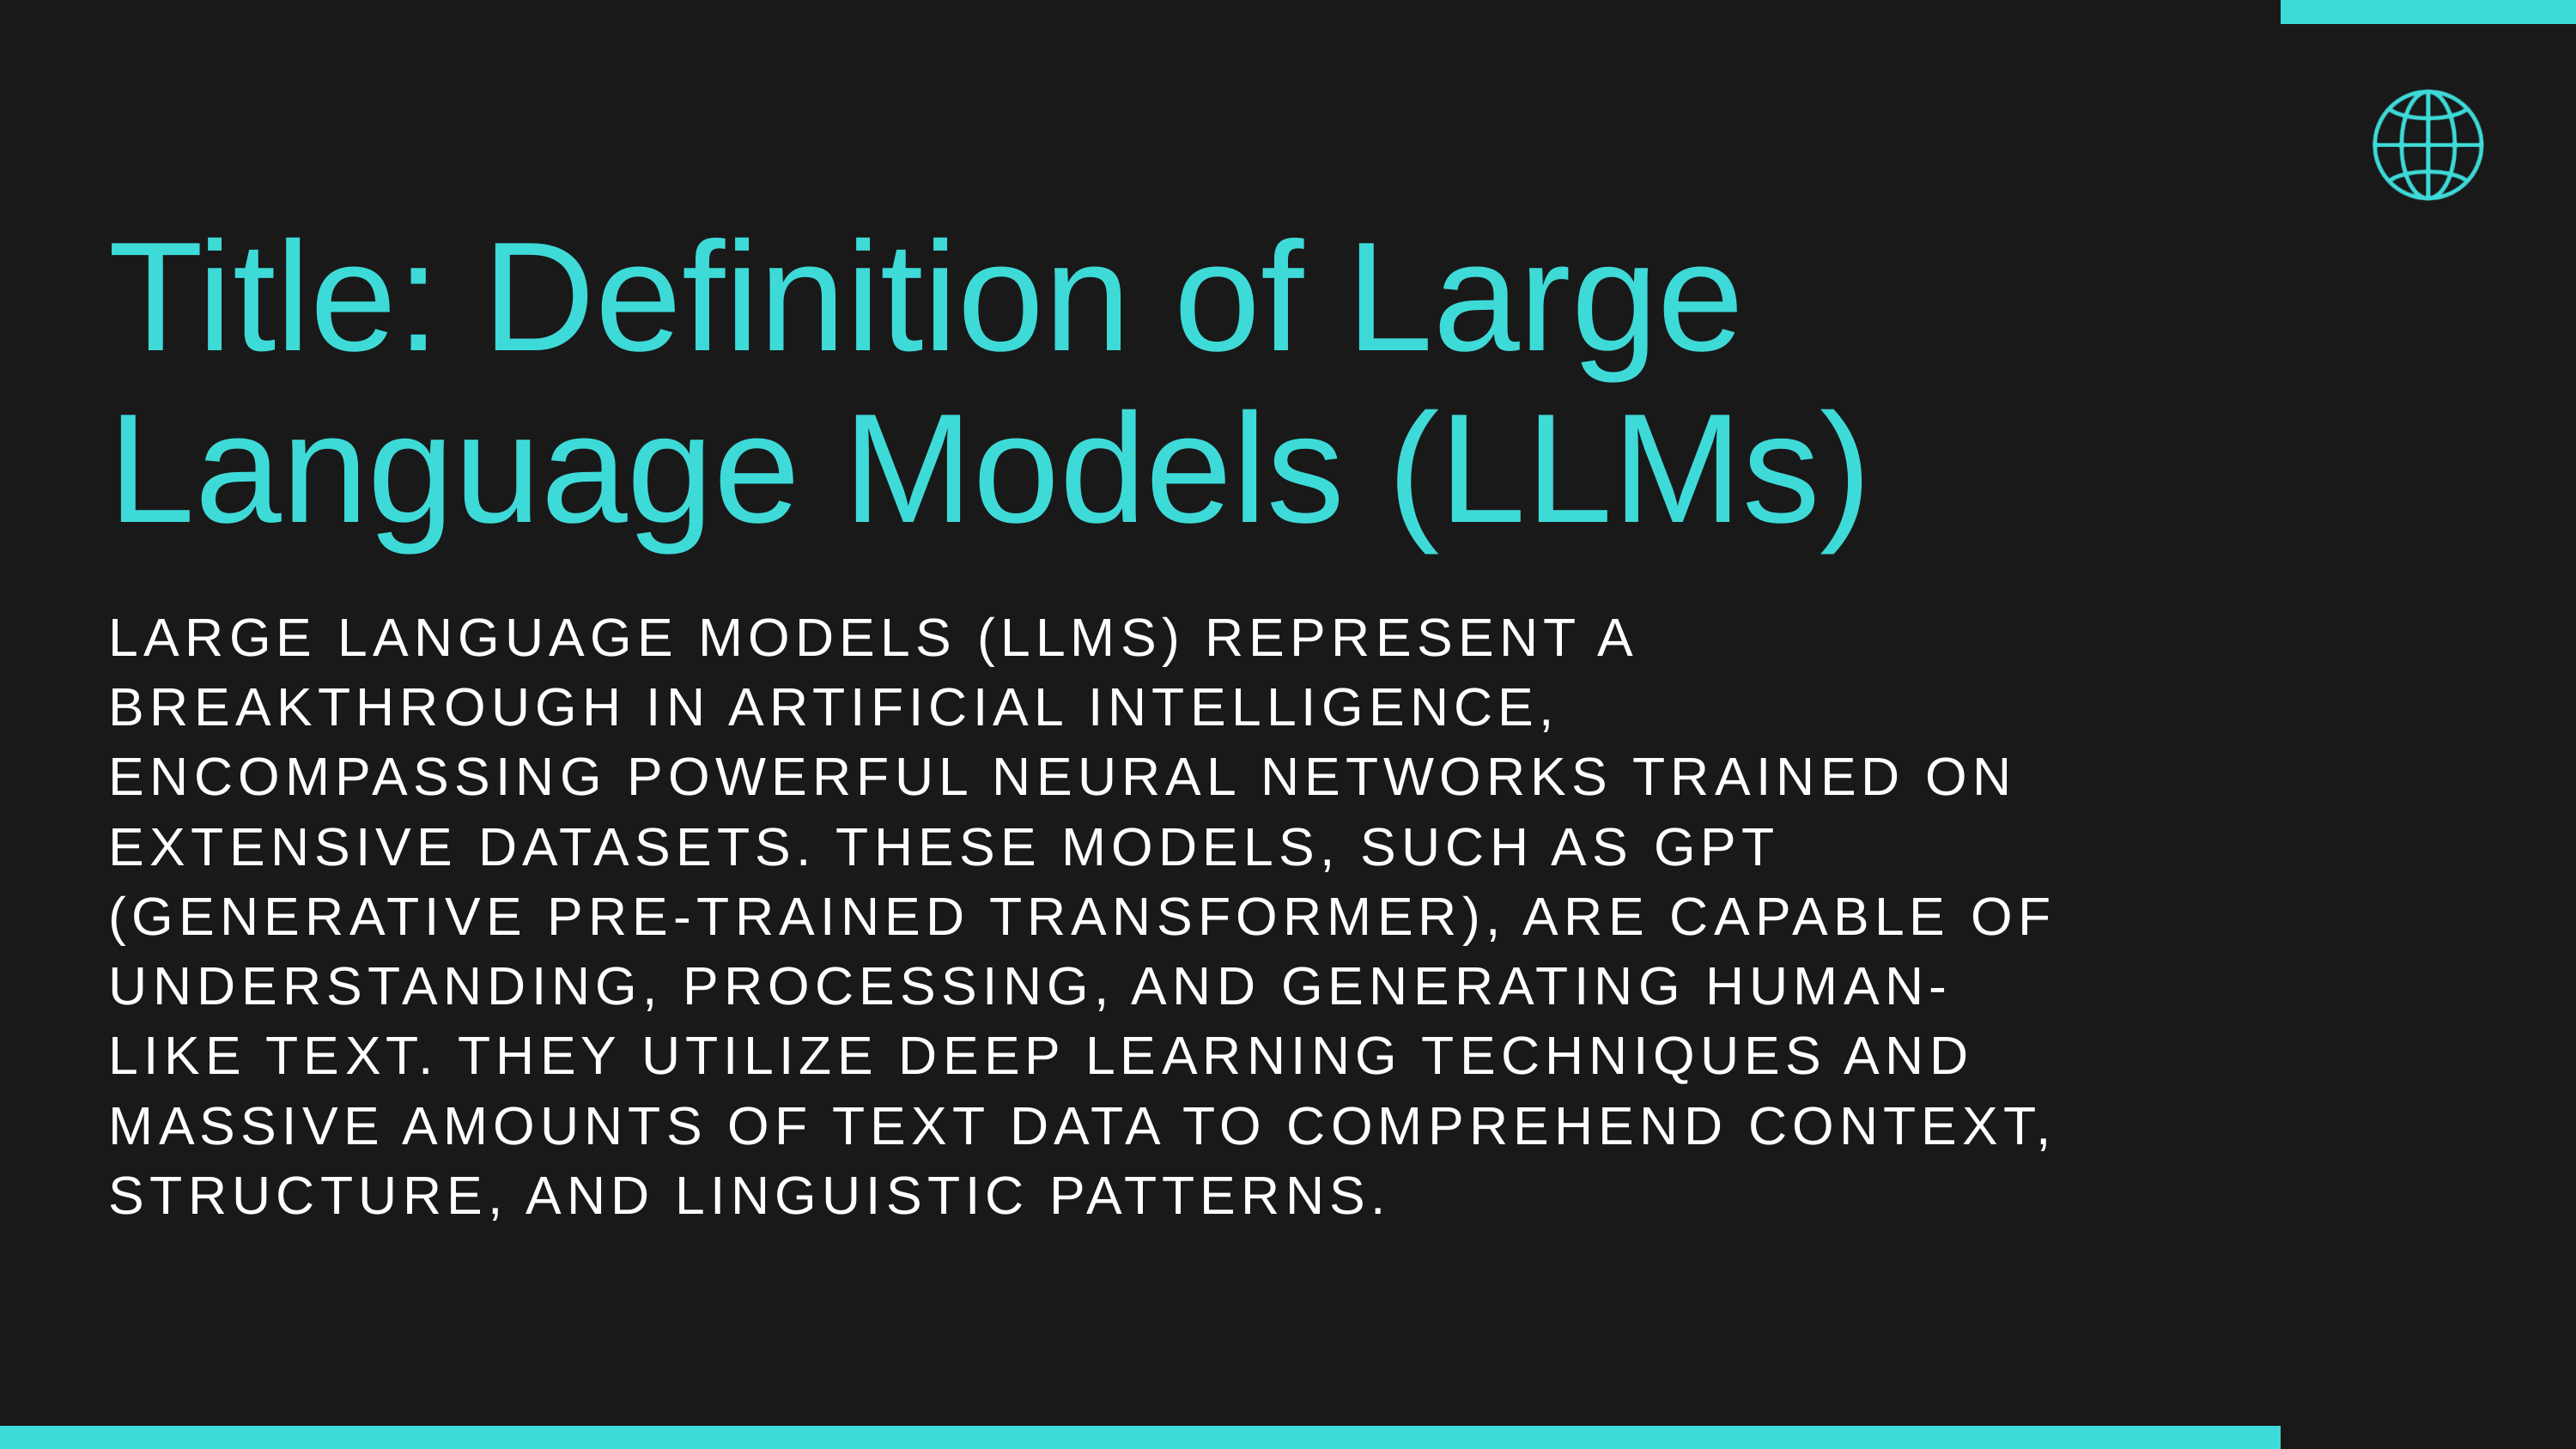

Title: Definition of Large Language Models (LLMs)
LARGE LANGUAGE MODELS (LLMS) REPRESENT A BREAKTHROUGH IN ARTIFICIAL INTELLIGENCE, ENCOMPASSING POWERFUL NEURAL NETWORKS TRAINED ON EXTENSIVE DATASETS. THESE MODELS, SUCH AS GPT (GENERATIVE PRE-TRAINED TRANSFORMER), ARE CAPABLE OF UNDERSTANDING, PROCESSING, AND GENERATING HUMAN-LIKE TEXT. THEY UTILIZE DEEP LEARNING TECHNIQUES AND MASSIVE AMOUNTS OF TEXT DATA TO COMPREHEND CONTEXT, STRUCTURE, AND LINGUISTIC PATTERNS.